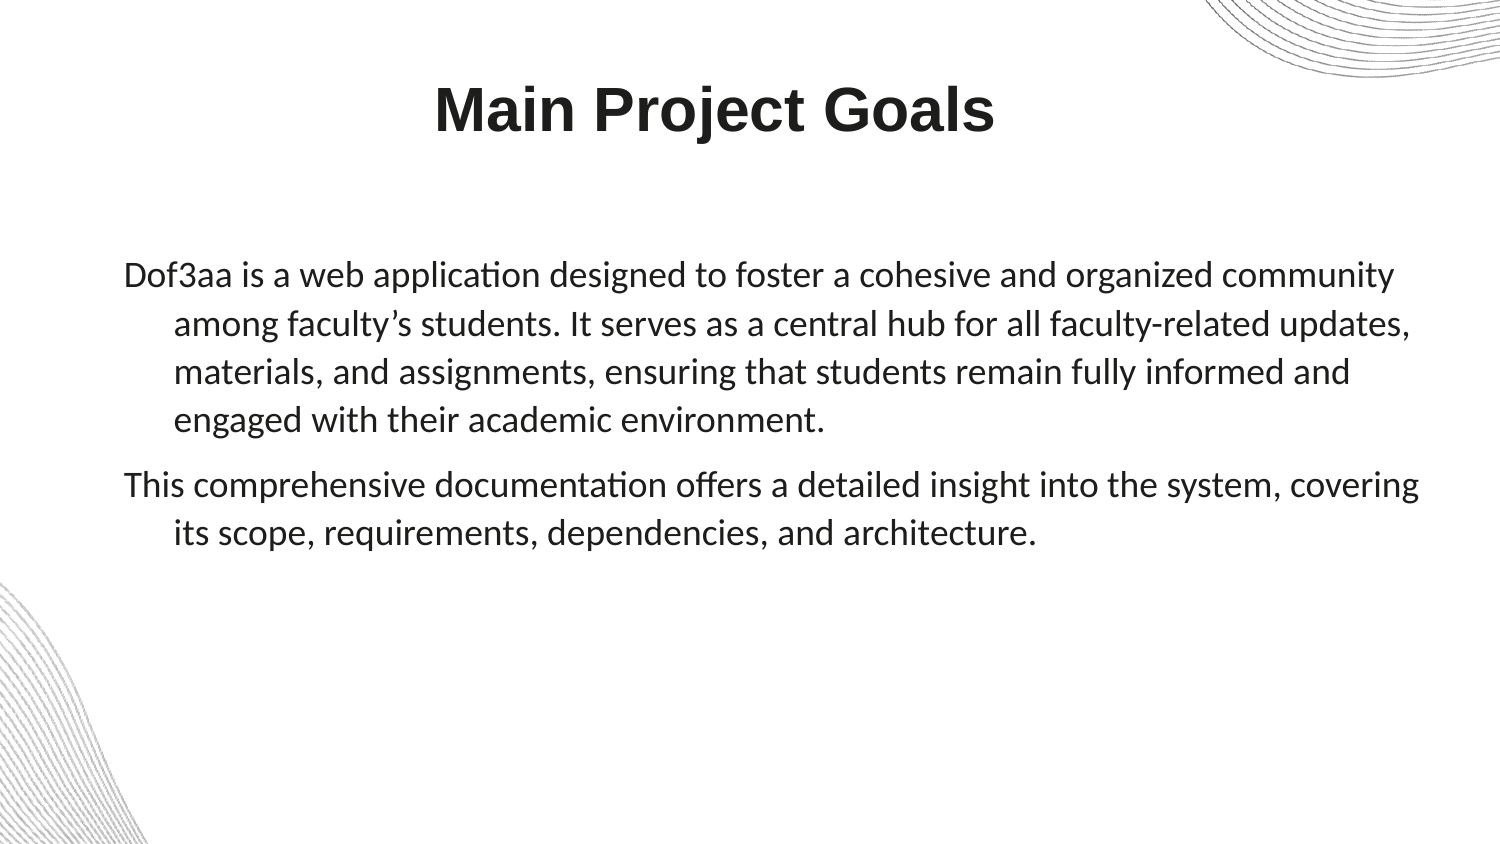

# Main Project Goals
Dof3aa is a web application designed to foster a cohesive and organized community among faculty’s students. It serves as a central hub for all faculty-related updates, materials, and assignments, ensuring that students remain fully informed and engaged with their academic environment.
This comprehensive documentation offers a detailed insight into the system, covering its scope, requirements, dependencies, and architecture.